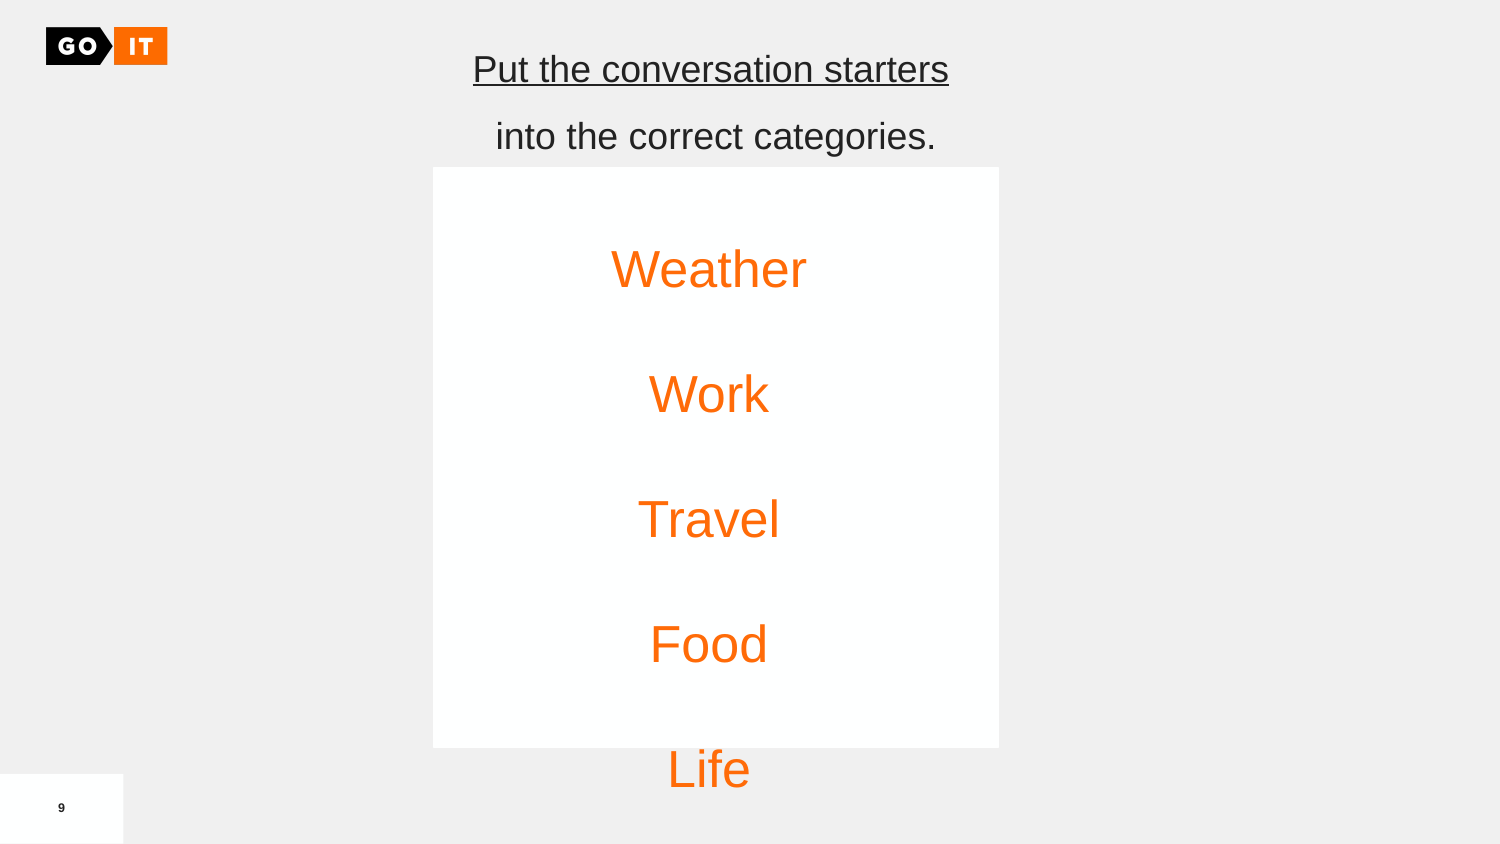

Put the conversation starters
into the correct categories.
Weather
Work
Travel
Food
Life